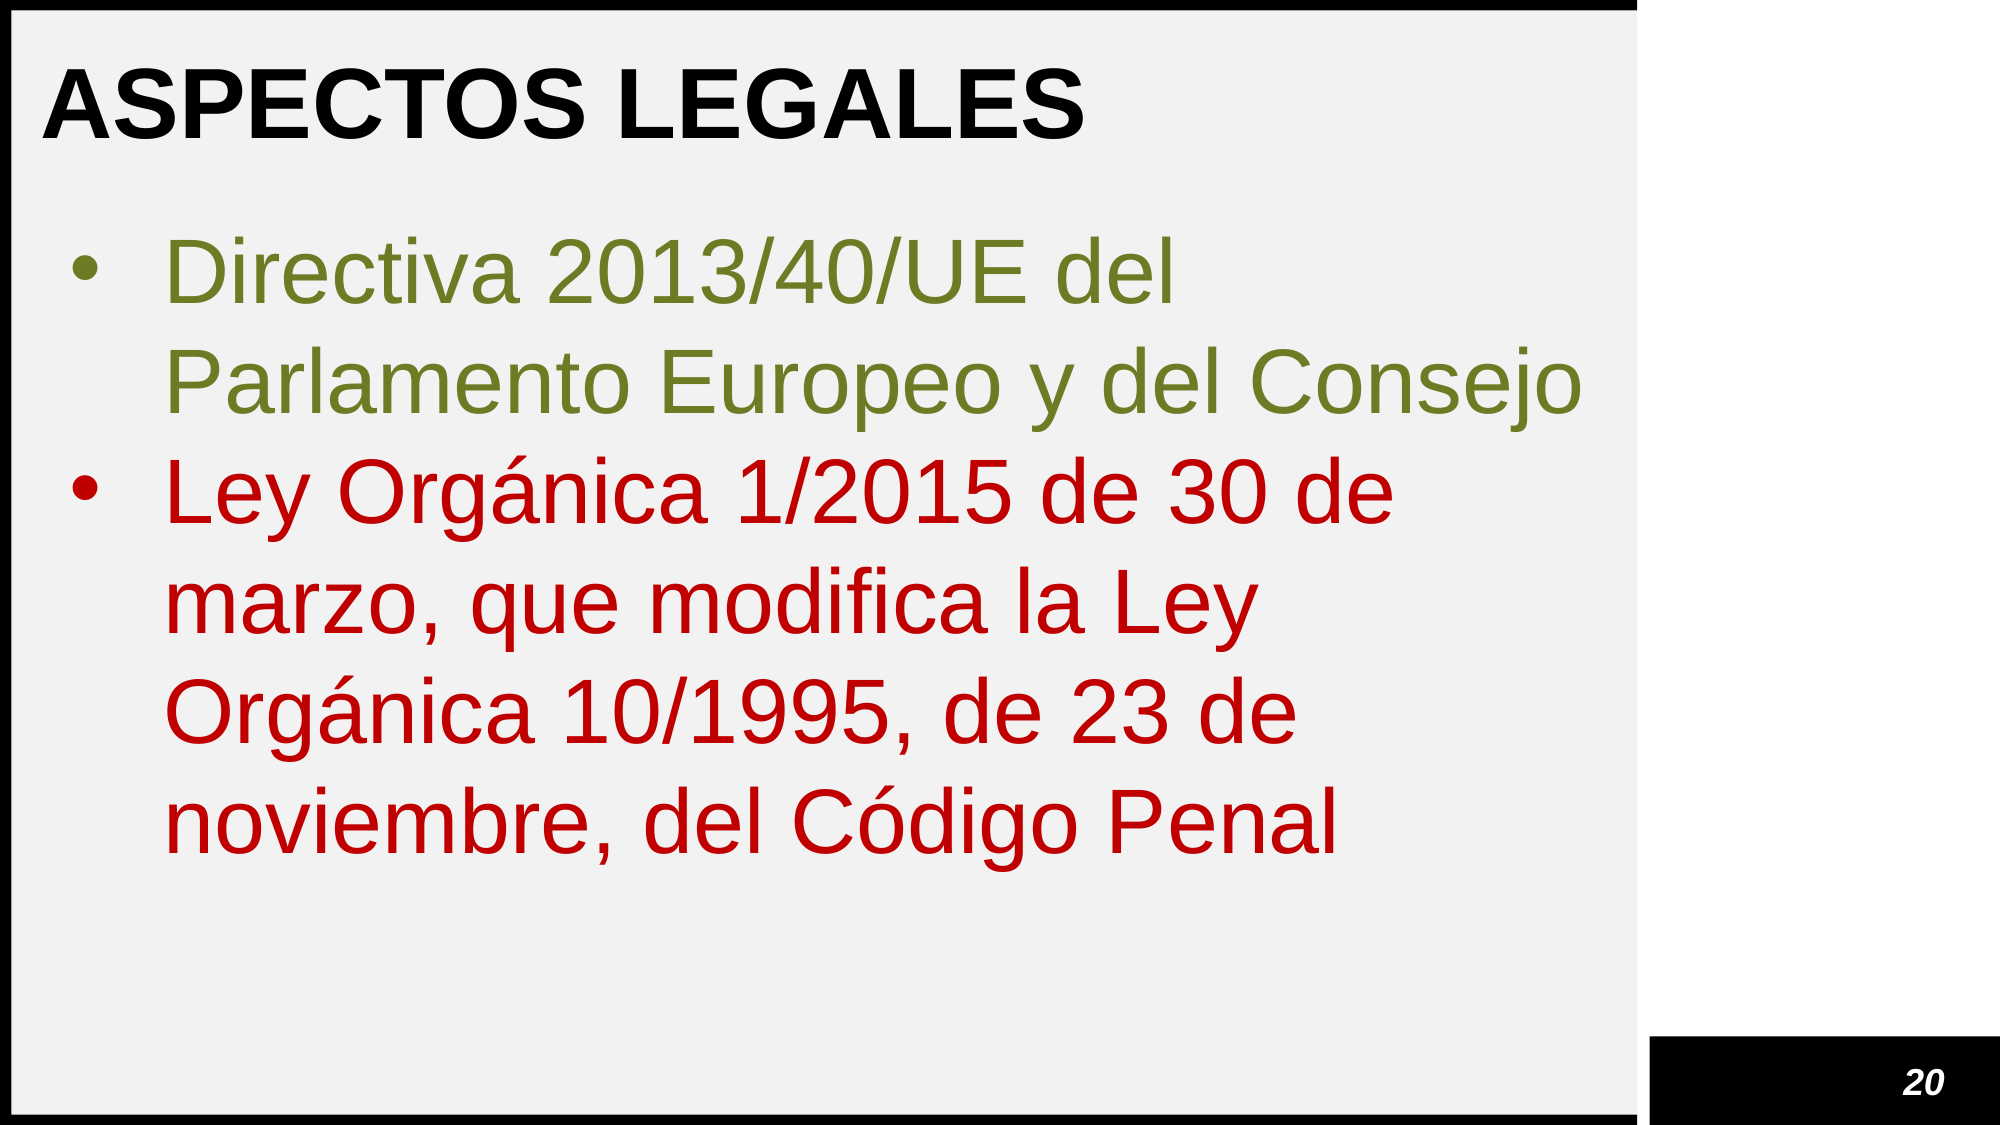

ASPECTOS LEGALES
Directiva 2013/40/UE del Parlamento Europeo y del Consejo
Ley Orgánica 1/2015 de 30 de marzo, que modifica la Ley Orgánica 10/1995, de 23 de noviembre, del Código Penal
20